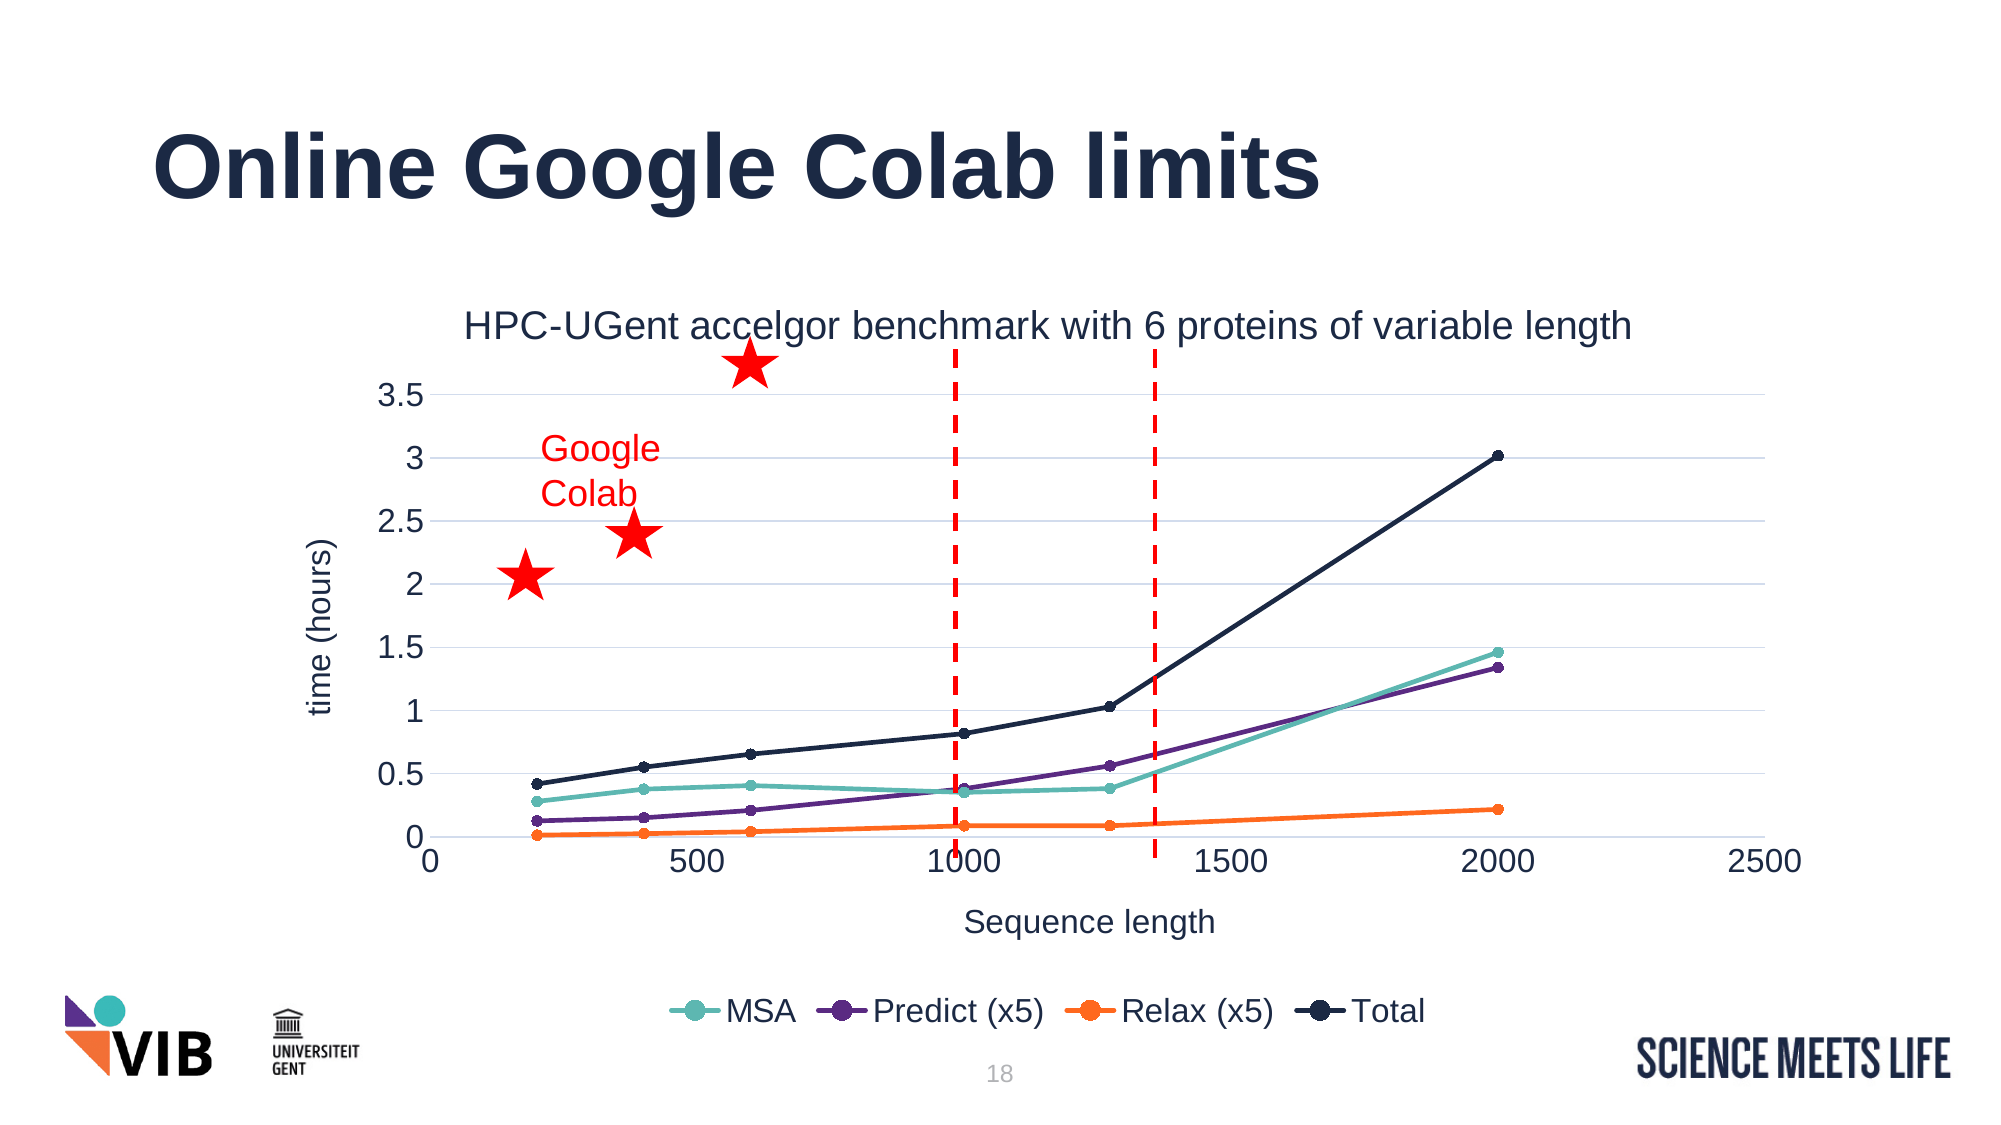

# Online Google Colab limits

### Chart: HPC-UGent accelgor benchmark with 6 proteins of variable length

| Category | MSA | Predict (x5) | Relax (x5) | Total |
|---|---|---|---|---|
Google Colab

18